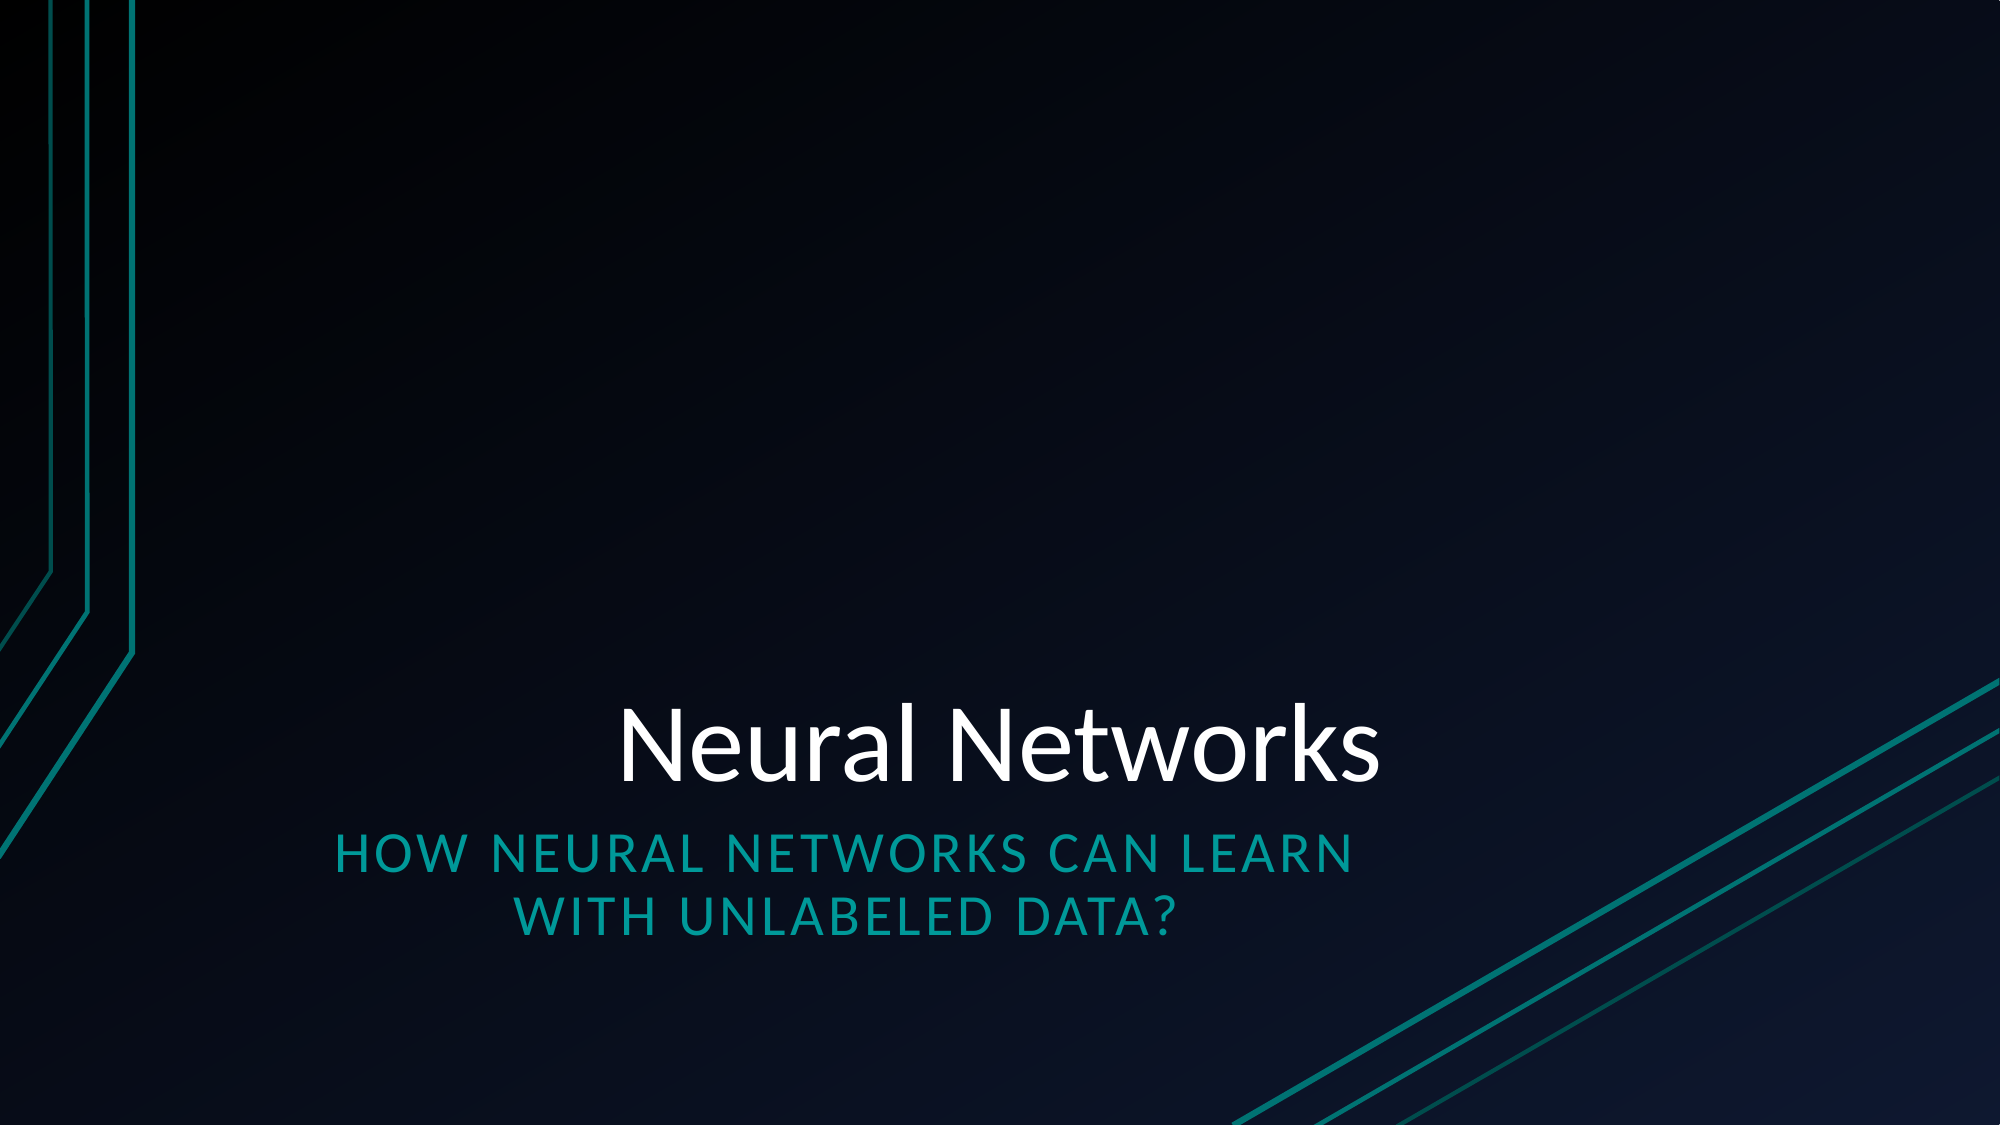

# Neural Networks
How Neural networks can learn with unlabeled data?